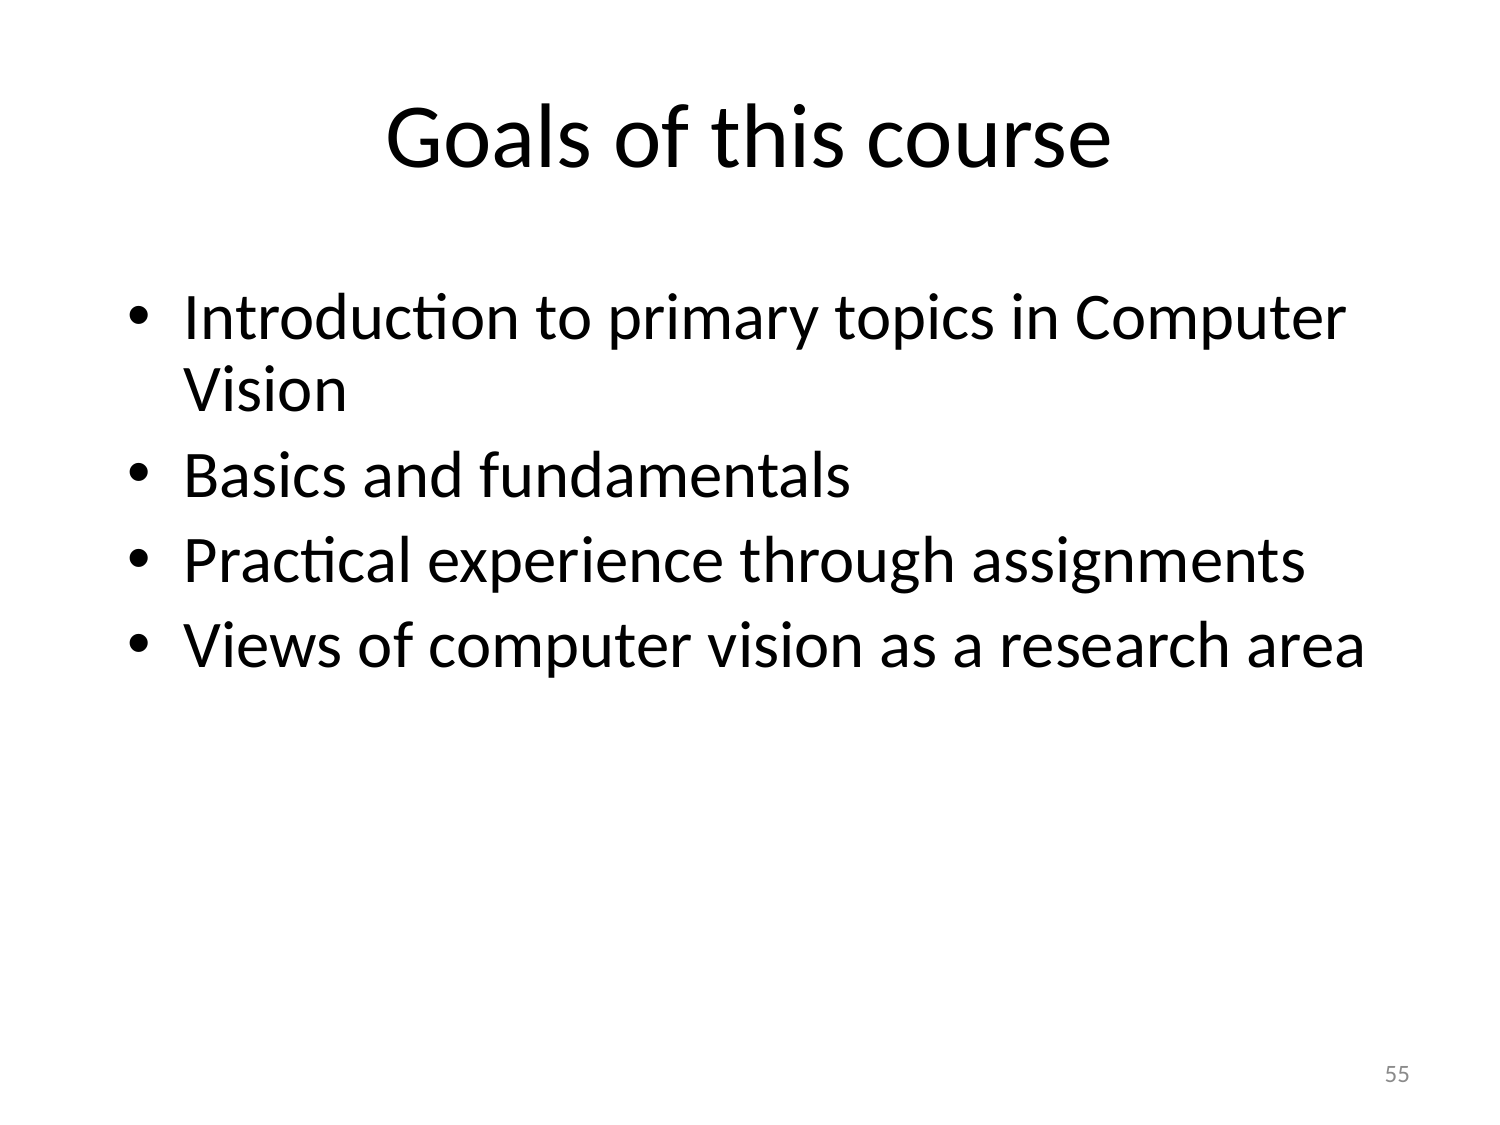

Goals of this course
Introduction to primary topics in Computer Vision
Basics and fundamentals
Practical experience through assignments
Views of computer vision as a research area
55